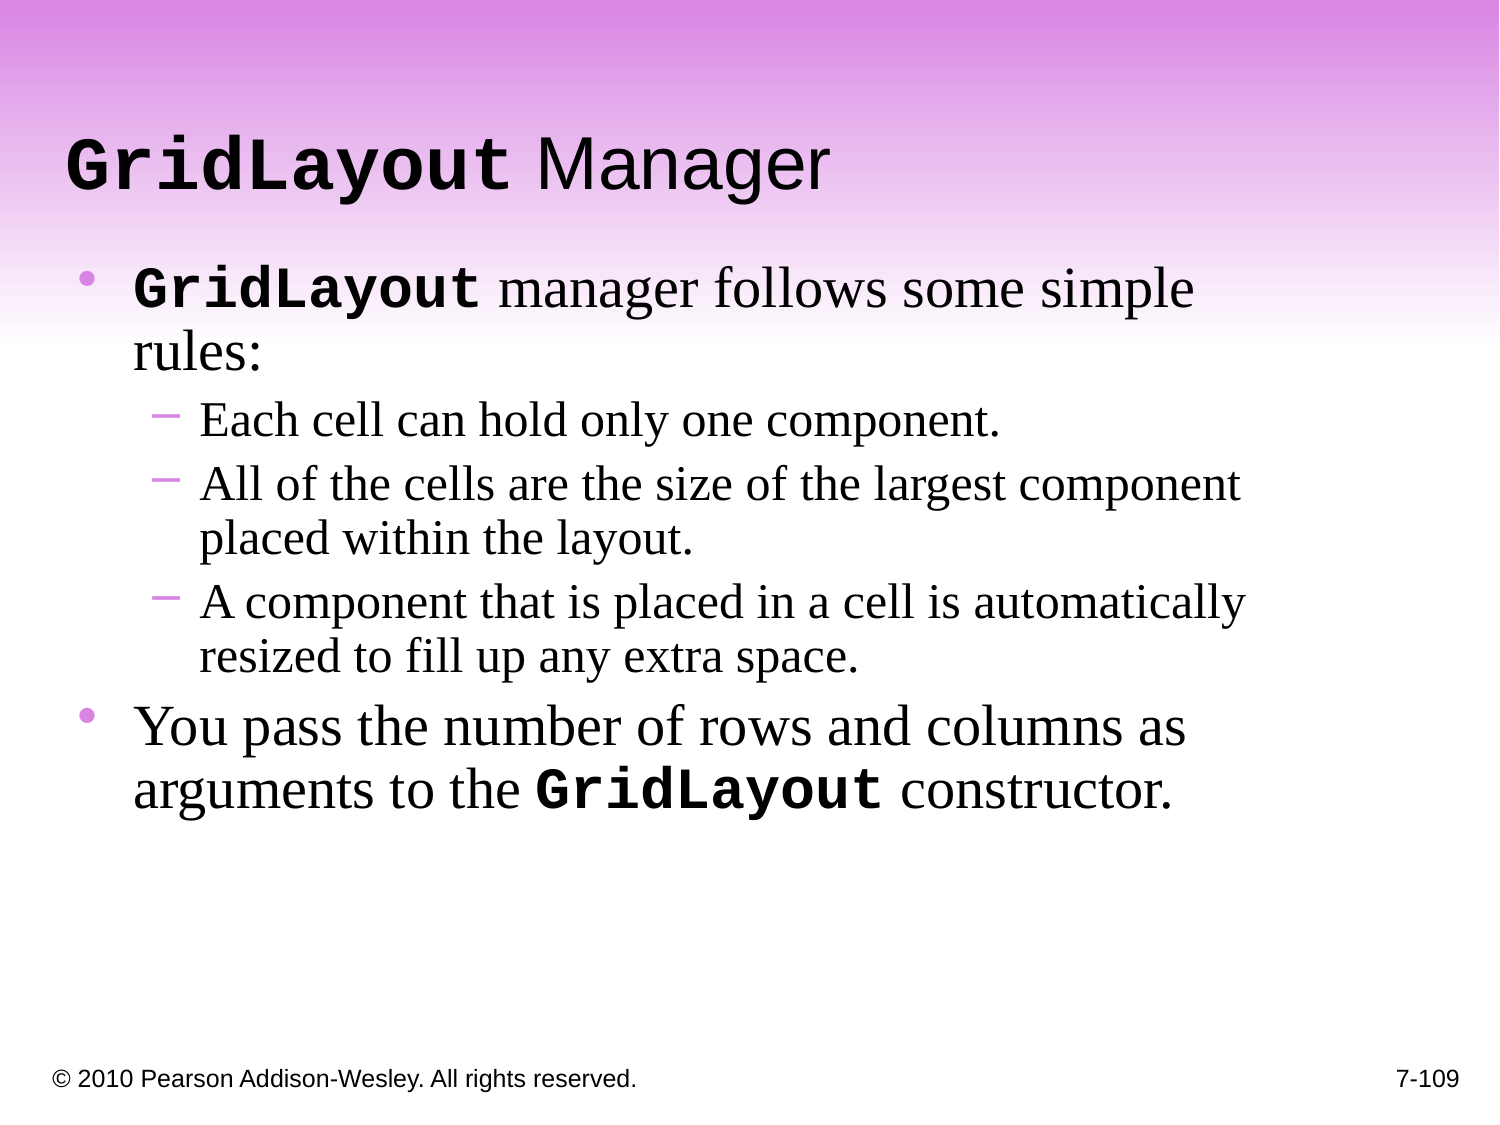

GridLayout Manager
GridLayout manager follows some simple rules:
Each cell can hold only one component.
All of the cells are the size of the largest component placed within the layout.
A component that is placed in a cell is automatically resized to fill up any extra space.
You pass the number of rows and columns as arguments to the GridLayout constructor.
7-109